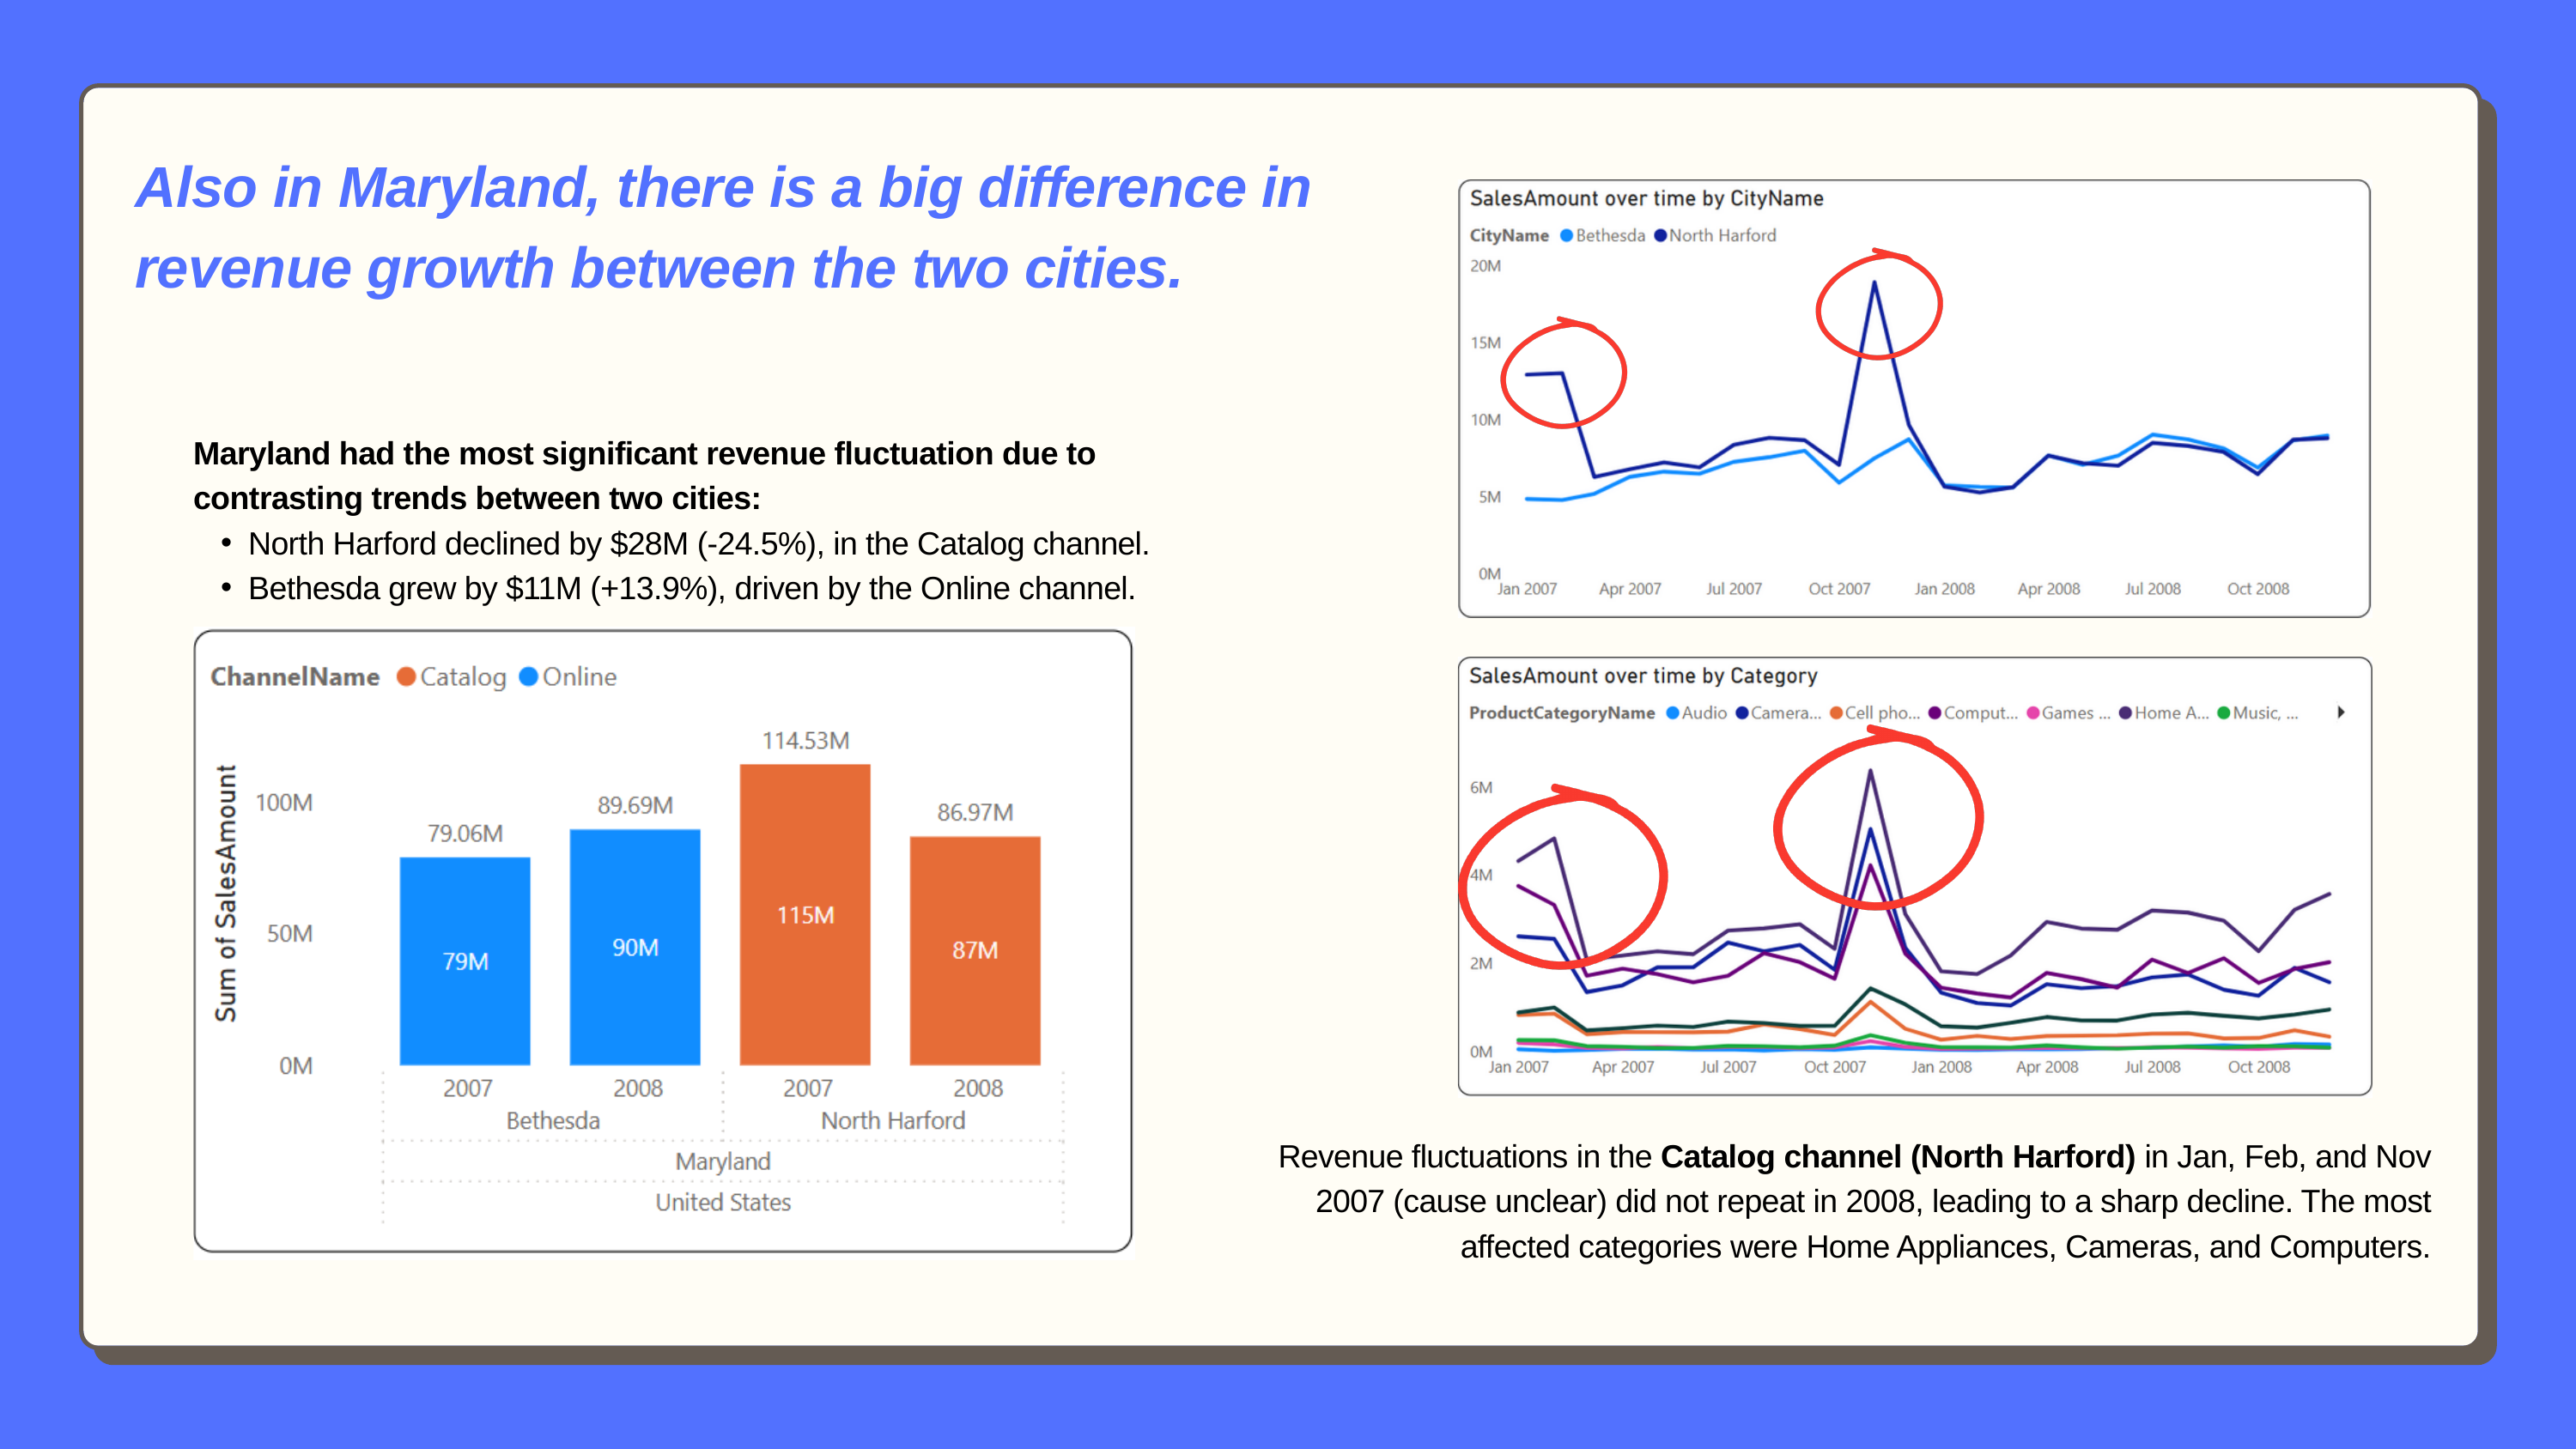

Also in Maryland, there is a big difference in revenue growth between the two cities.

Maryland had the most significant revenue fluctuation due to contrasting trends between two cities:
North Harford declined by $28M (-24.5%), in the Catalog channel.
Bethesda grew by $11M (+13.9%), driven by the Online channel.

Revenue fluctuations in the Catalog channel (North Harford) in Jan, Feb, and Nov 2007 (cause unclear) did not repeat in 2008, leading to a sharp decline. The most affected categories were Home Appliances, Cameras, and Computers.